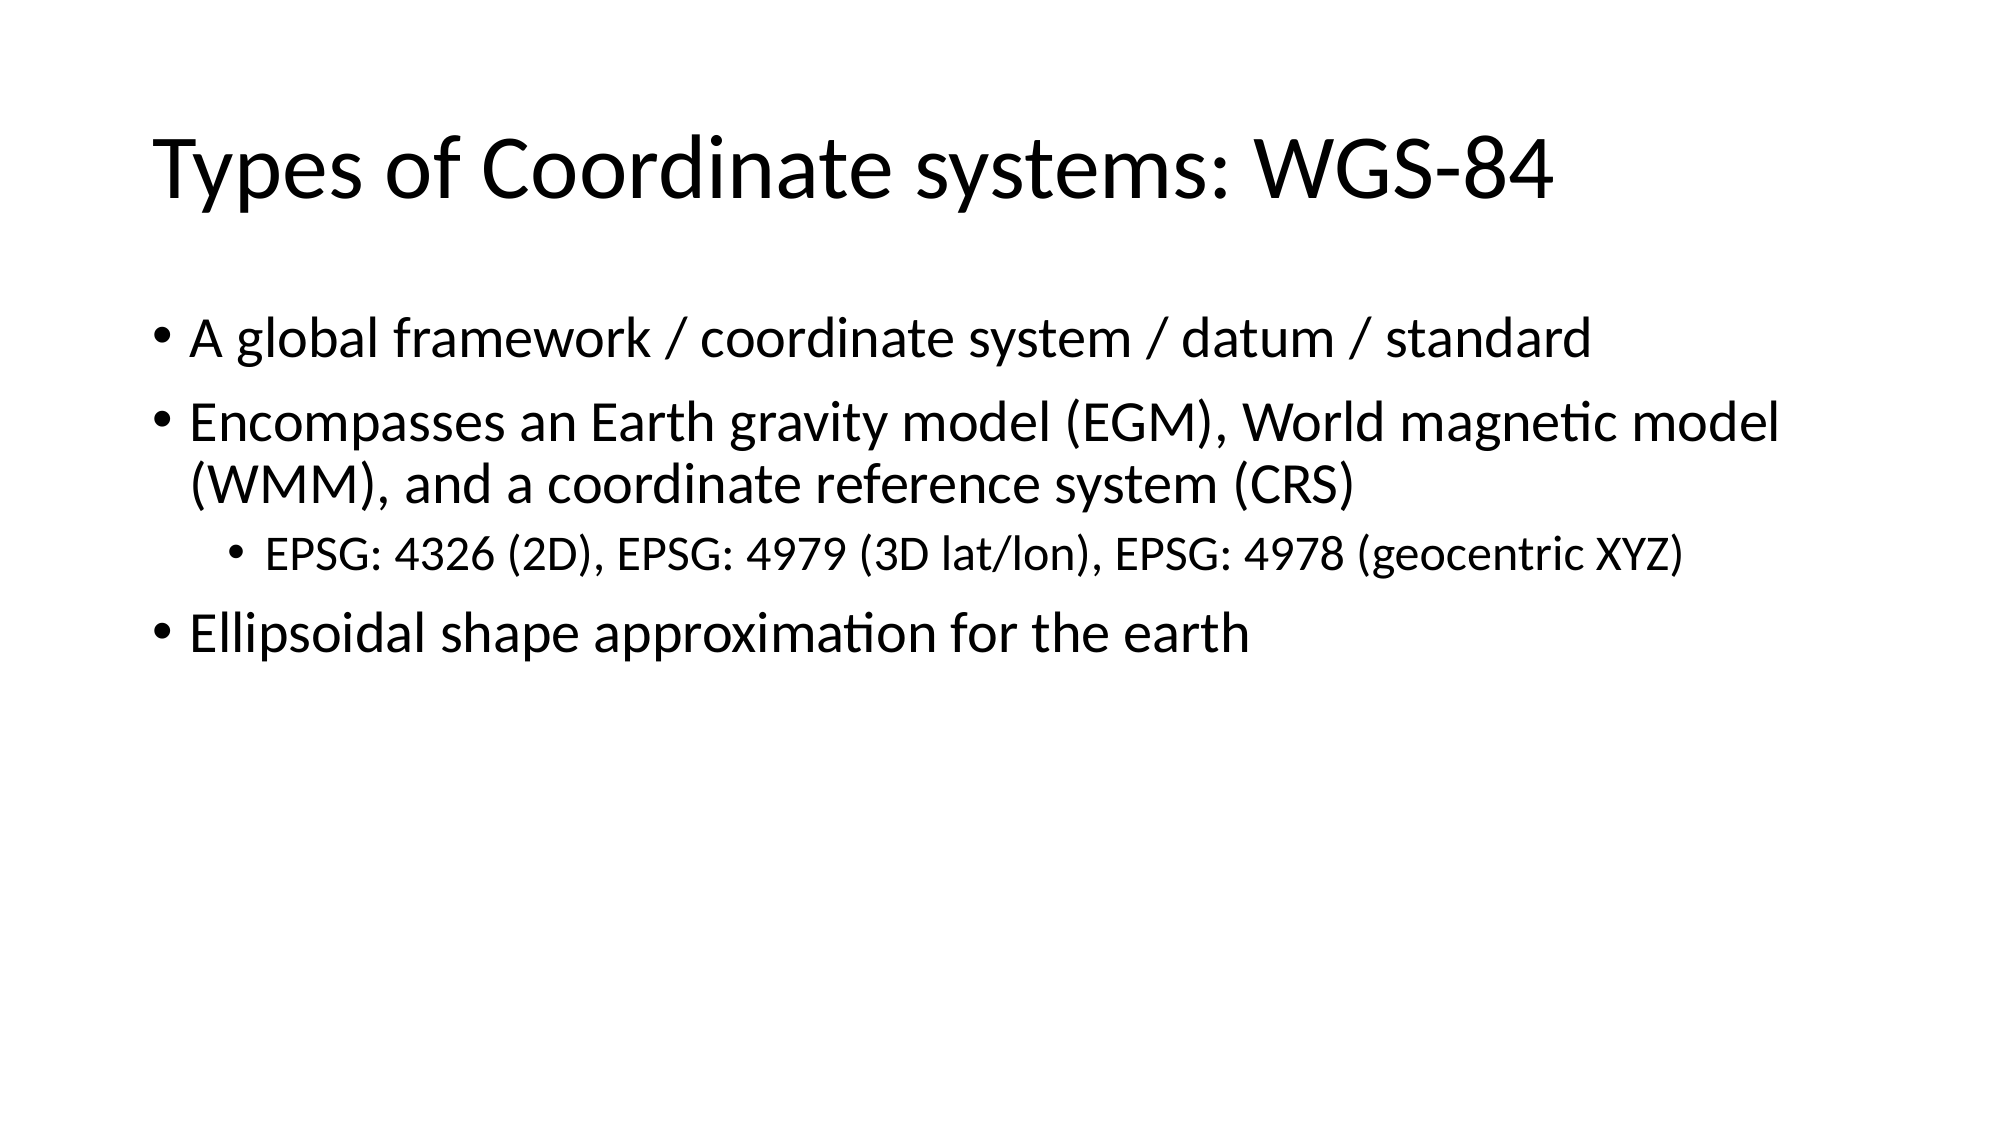

# Types of Coordinate systems: WGS-84
A global framework / coordinate system / datum / standard
Encompasses an Earth gravity model (EGM), World magnetic model (WMM), and a coordinate reference system (CRS)
EPSG: 4326 (2D), EPSG: 4979 (3D lat/lon), EPSG: 4978 (geocentric XYZ)
Ellipsoidal shape approximation for the earth